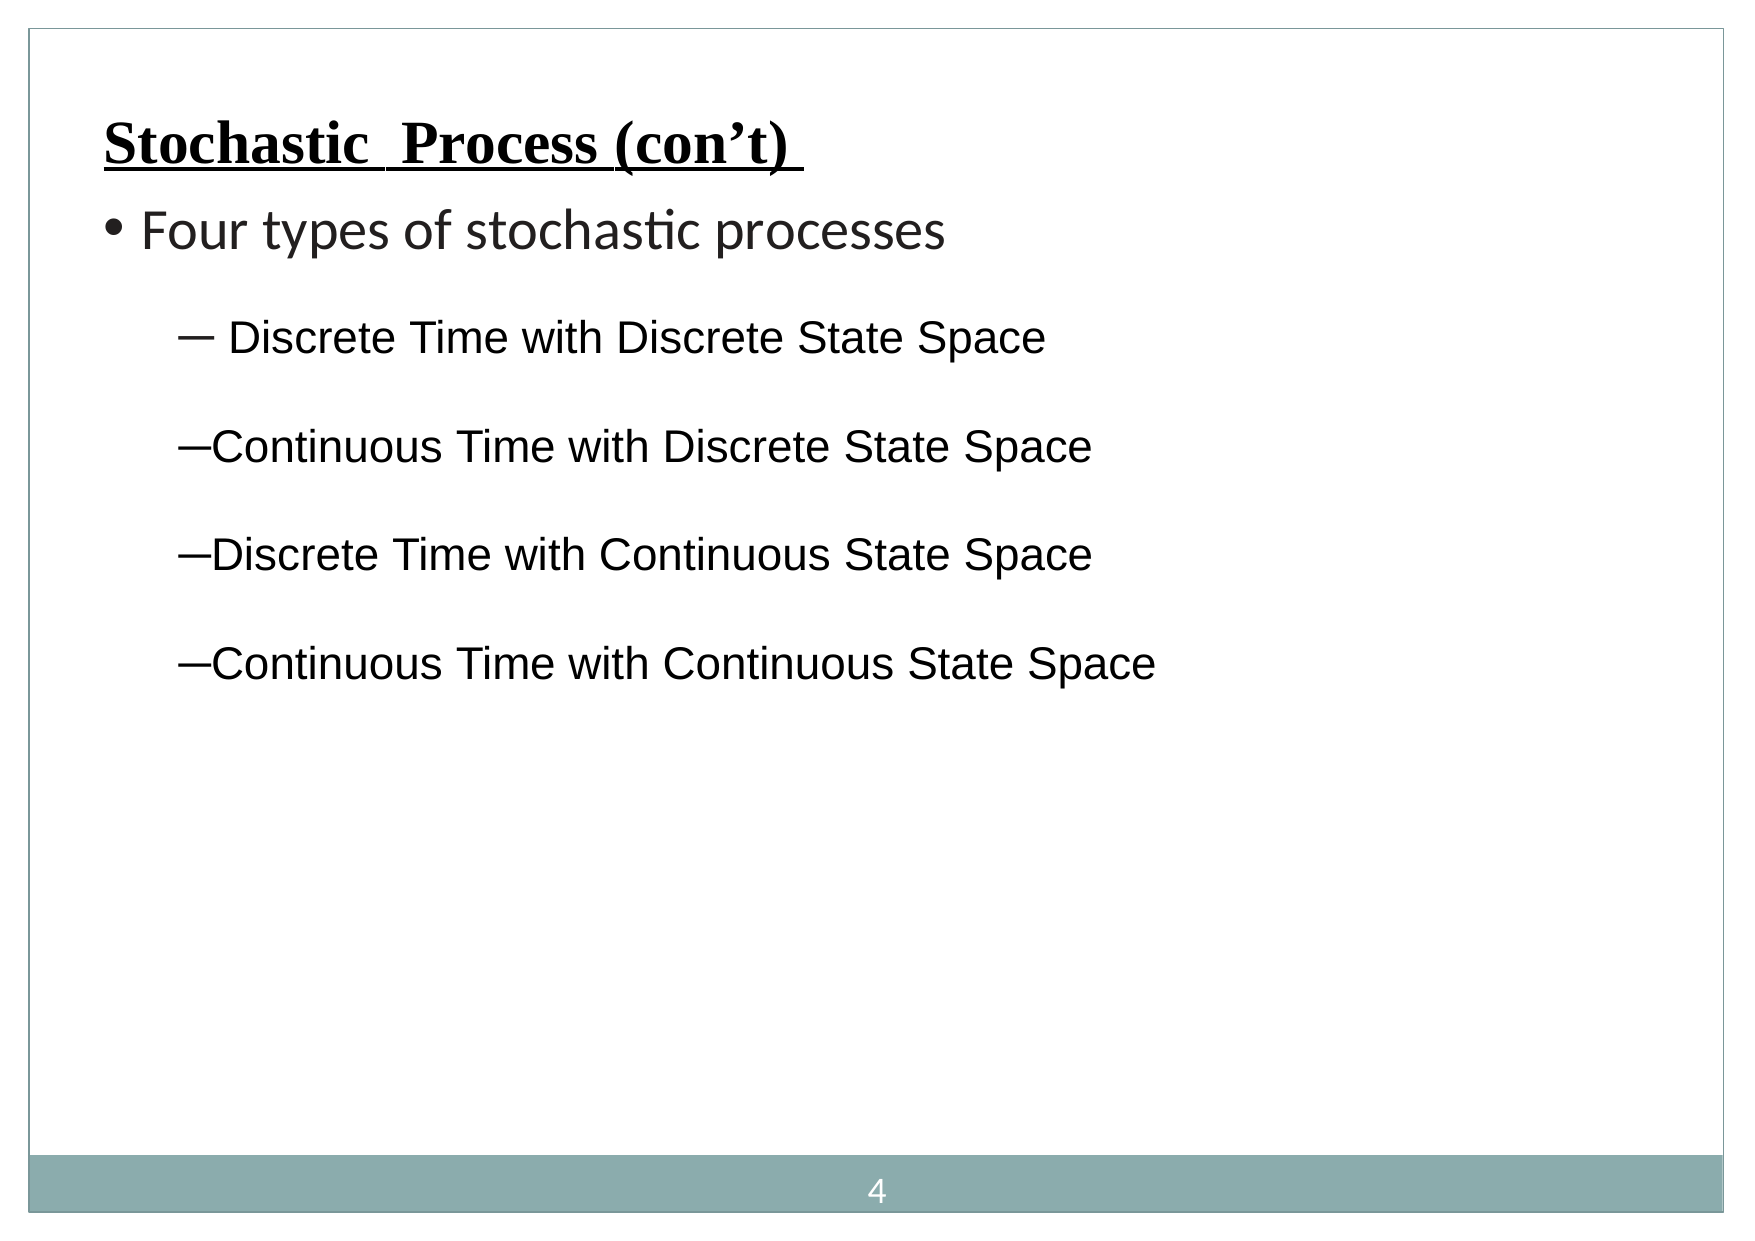

Stochastic  Process (con’t)
Four types of stochastic processes
─ Discrete Time with Discrete State Space

─Continuous Time with Discrete State Space

─Discrete Time with Continuous State Space

─Continuous Time with Continuous State Space
4